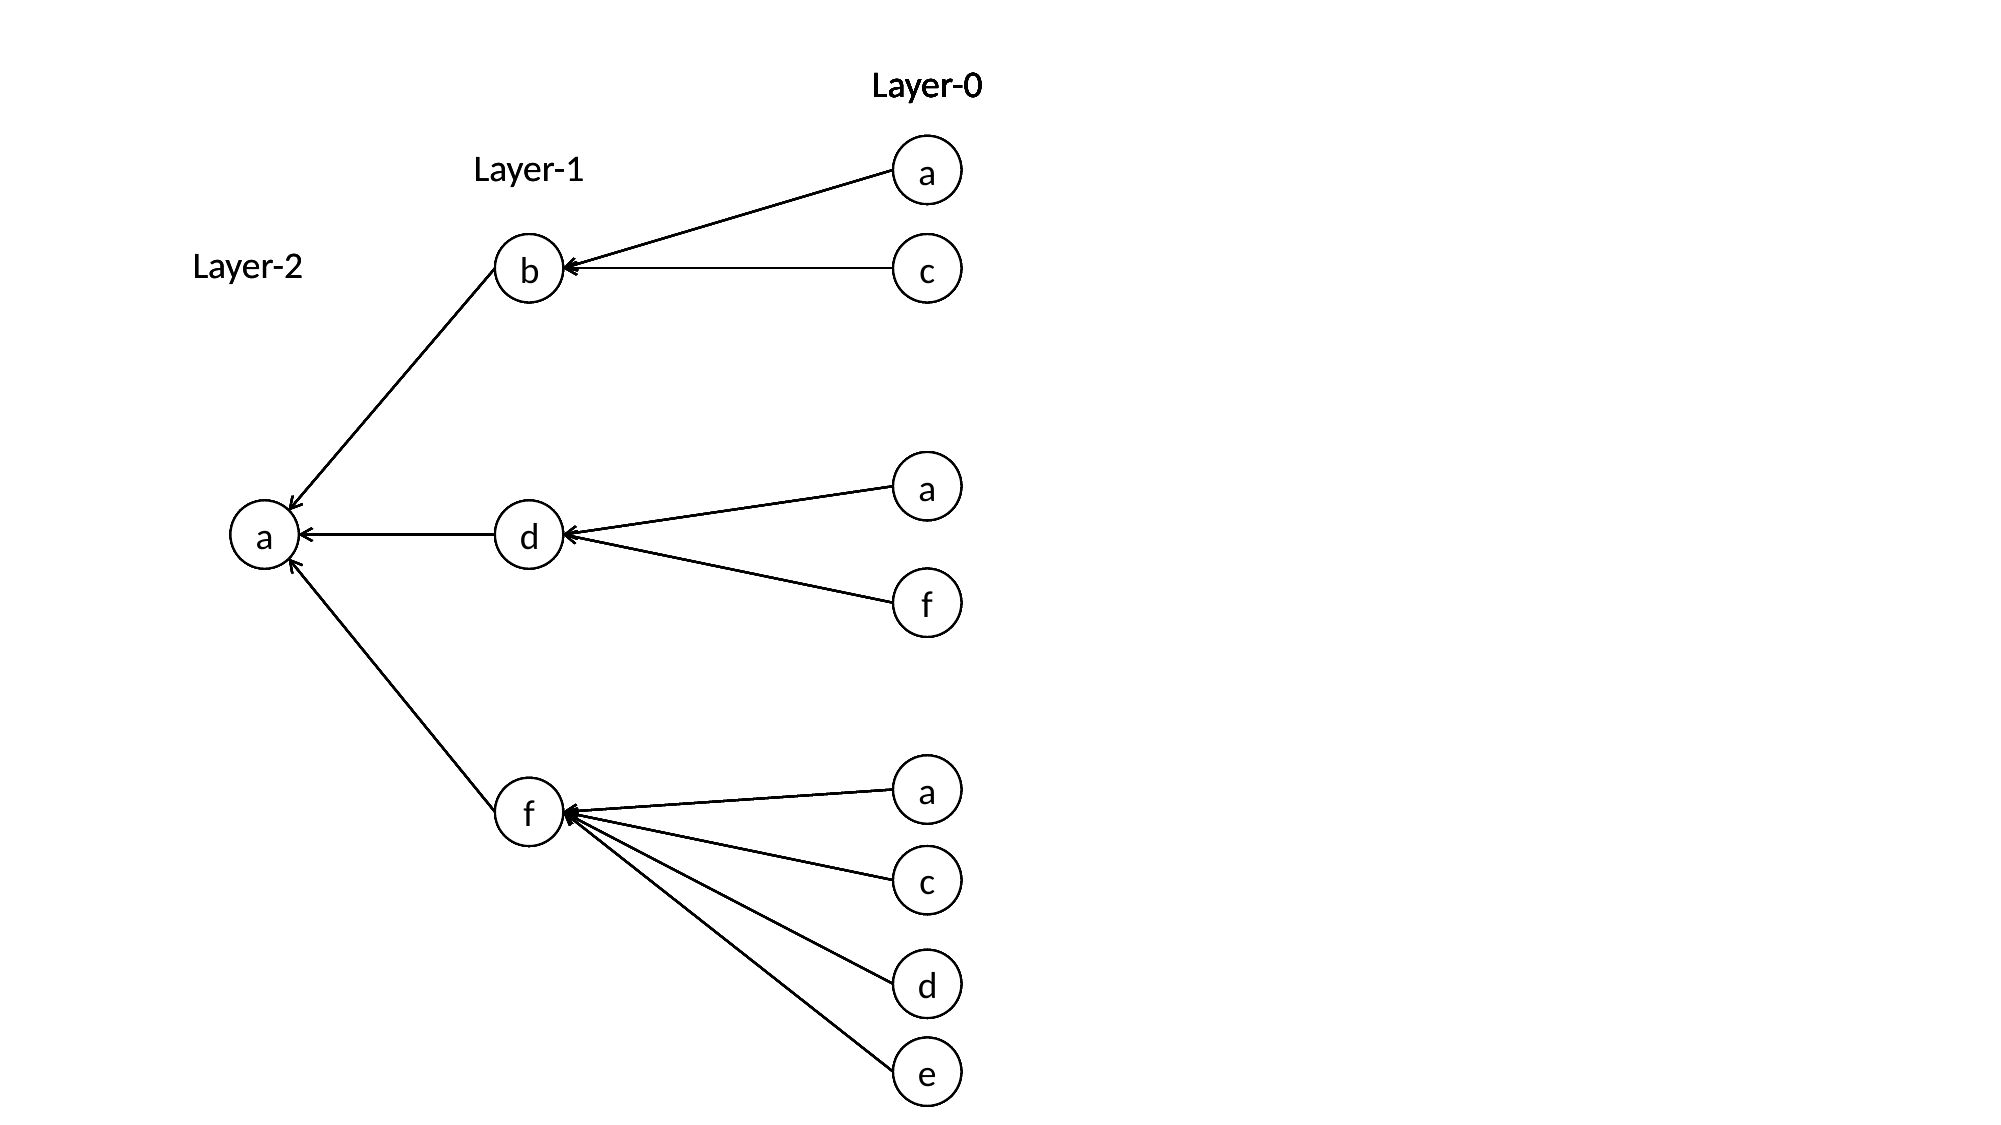

Layer-0
Layer-0
Layer-0
Layer-0
Layer-0
Layer-0
Layer-0
Layer-0
a
a
a
a
a
a
a
Layer-1
Layer-1
Layer-2
Layer-2
b
b
b
b
b
b
b
c
c
c
c
c
c
c
a
a
a
a
a
a
a
a
a
a
a
a
a
a
d
d
d
d
d
d
d
f
f
f
f
f
f
f
a
a
a
a
a
a
a
f
f
f
f
f
f
f
c
c
c
c
c
c
c
d
d
d
d
d
d
d
e
e
e
e
e
e
e